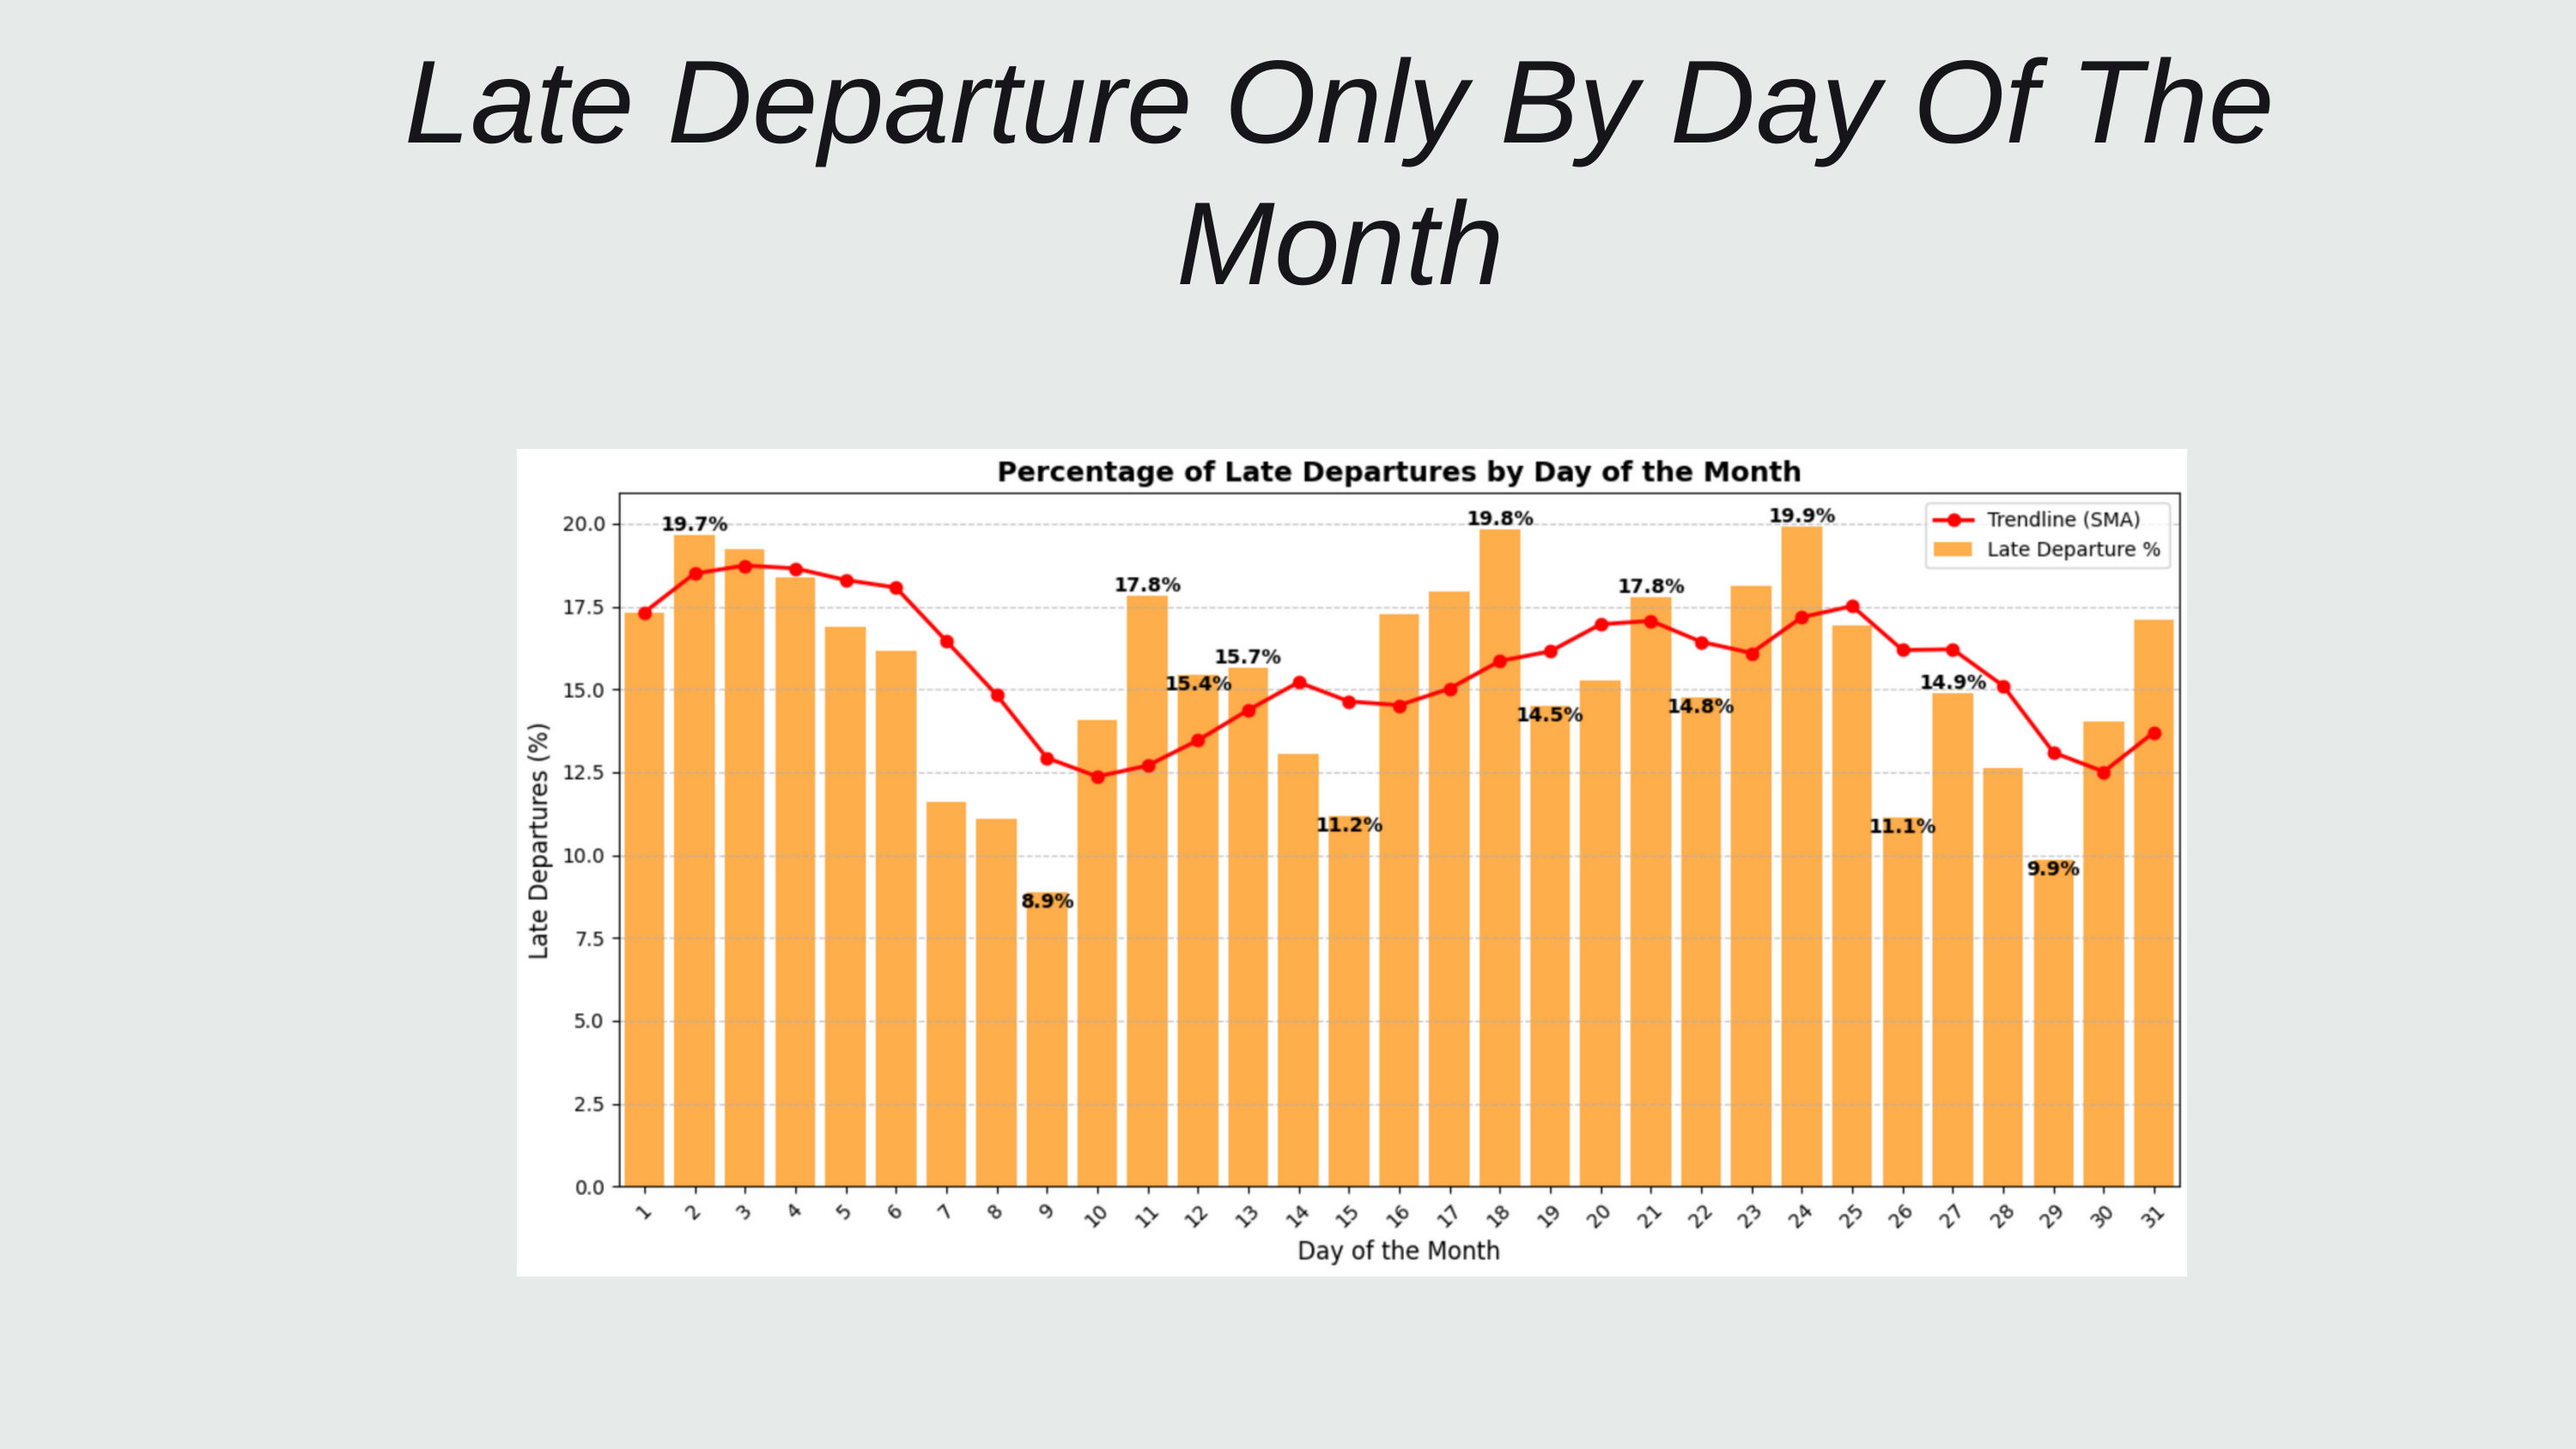

Late Departure Only By Day Of The Month